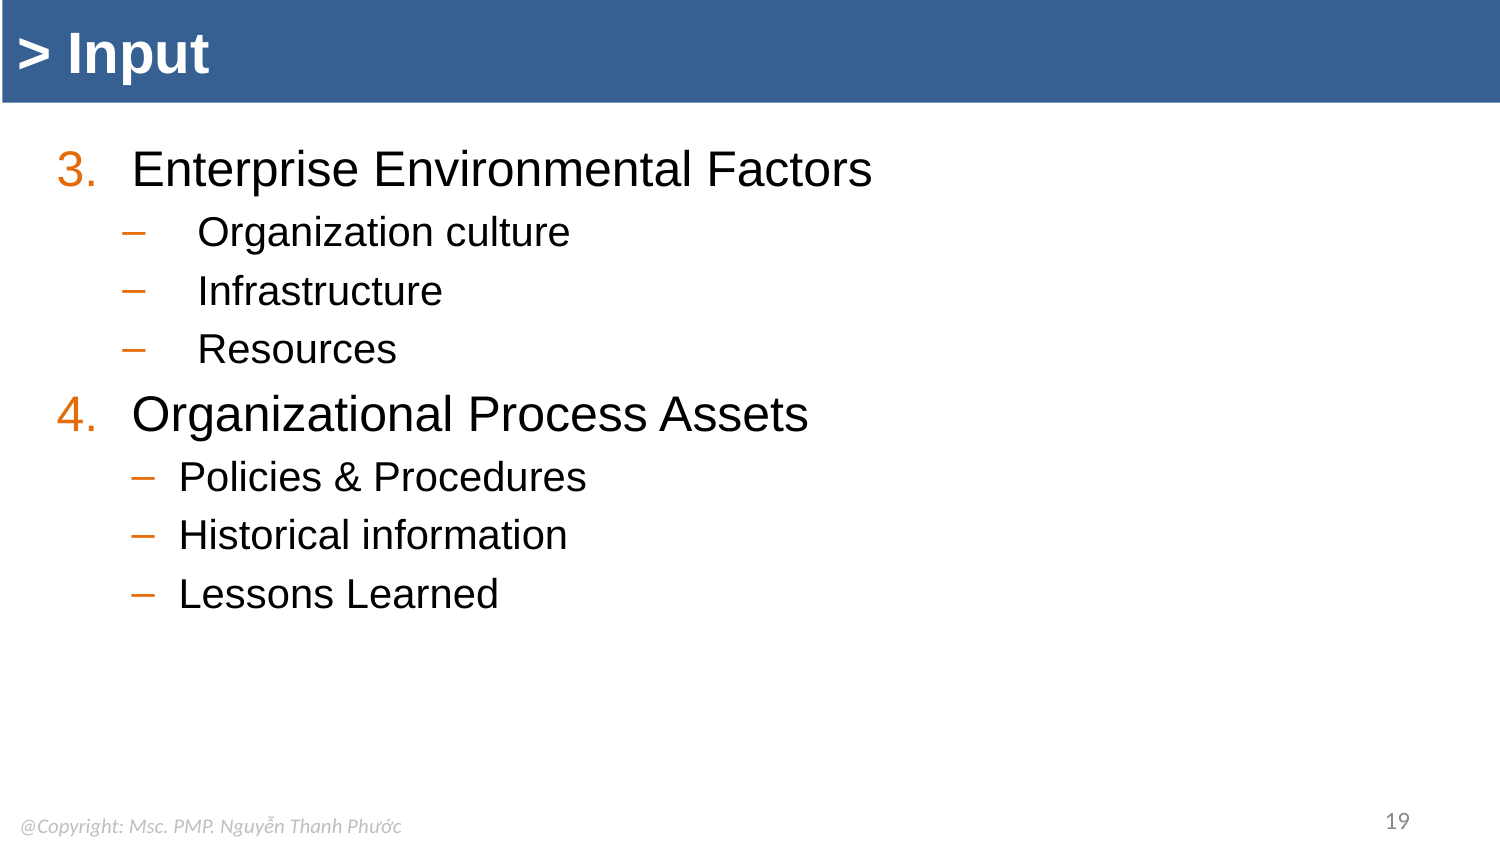

# > Input
Enterprise Environmental Factors
Organization culture
Infrastructure
Resources
Organizational Process Assets
Policies & Procedures
Historical information
Lessons Learned

19